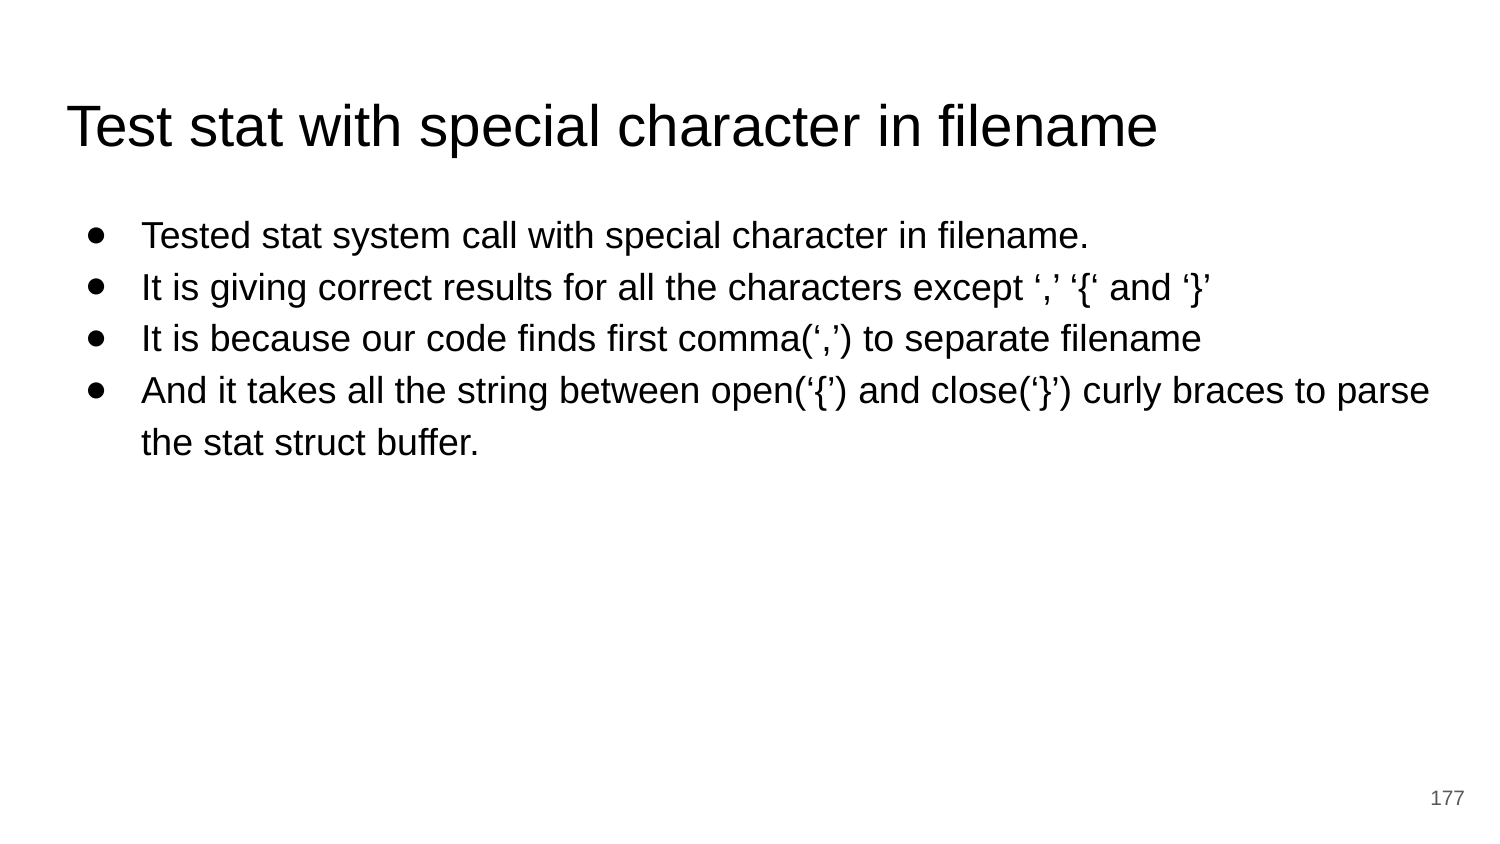

# Test stat with special character in filename
Tested stat system call with special character in filename.
It is giving correct results for all the characters except ‘,’ ‘{‘ and ‘}’
It is because our code finds first comma(‘,’) to separate filename
And it takes all the string between open(‘{’) and close(‘}’) curly braces to parse the stat struct buffer.
177